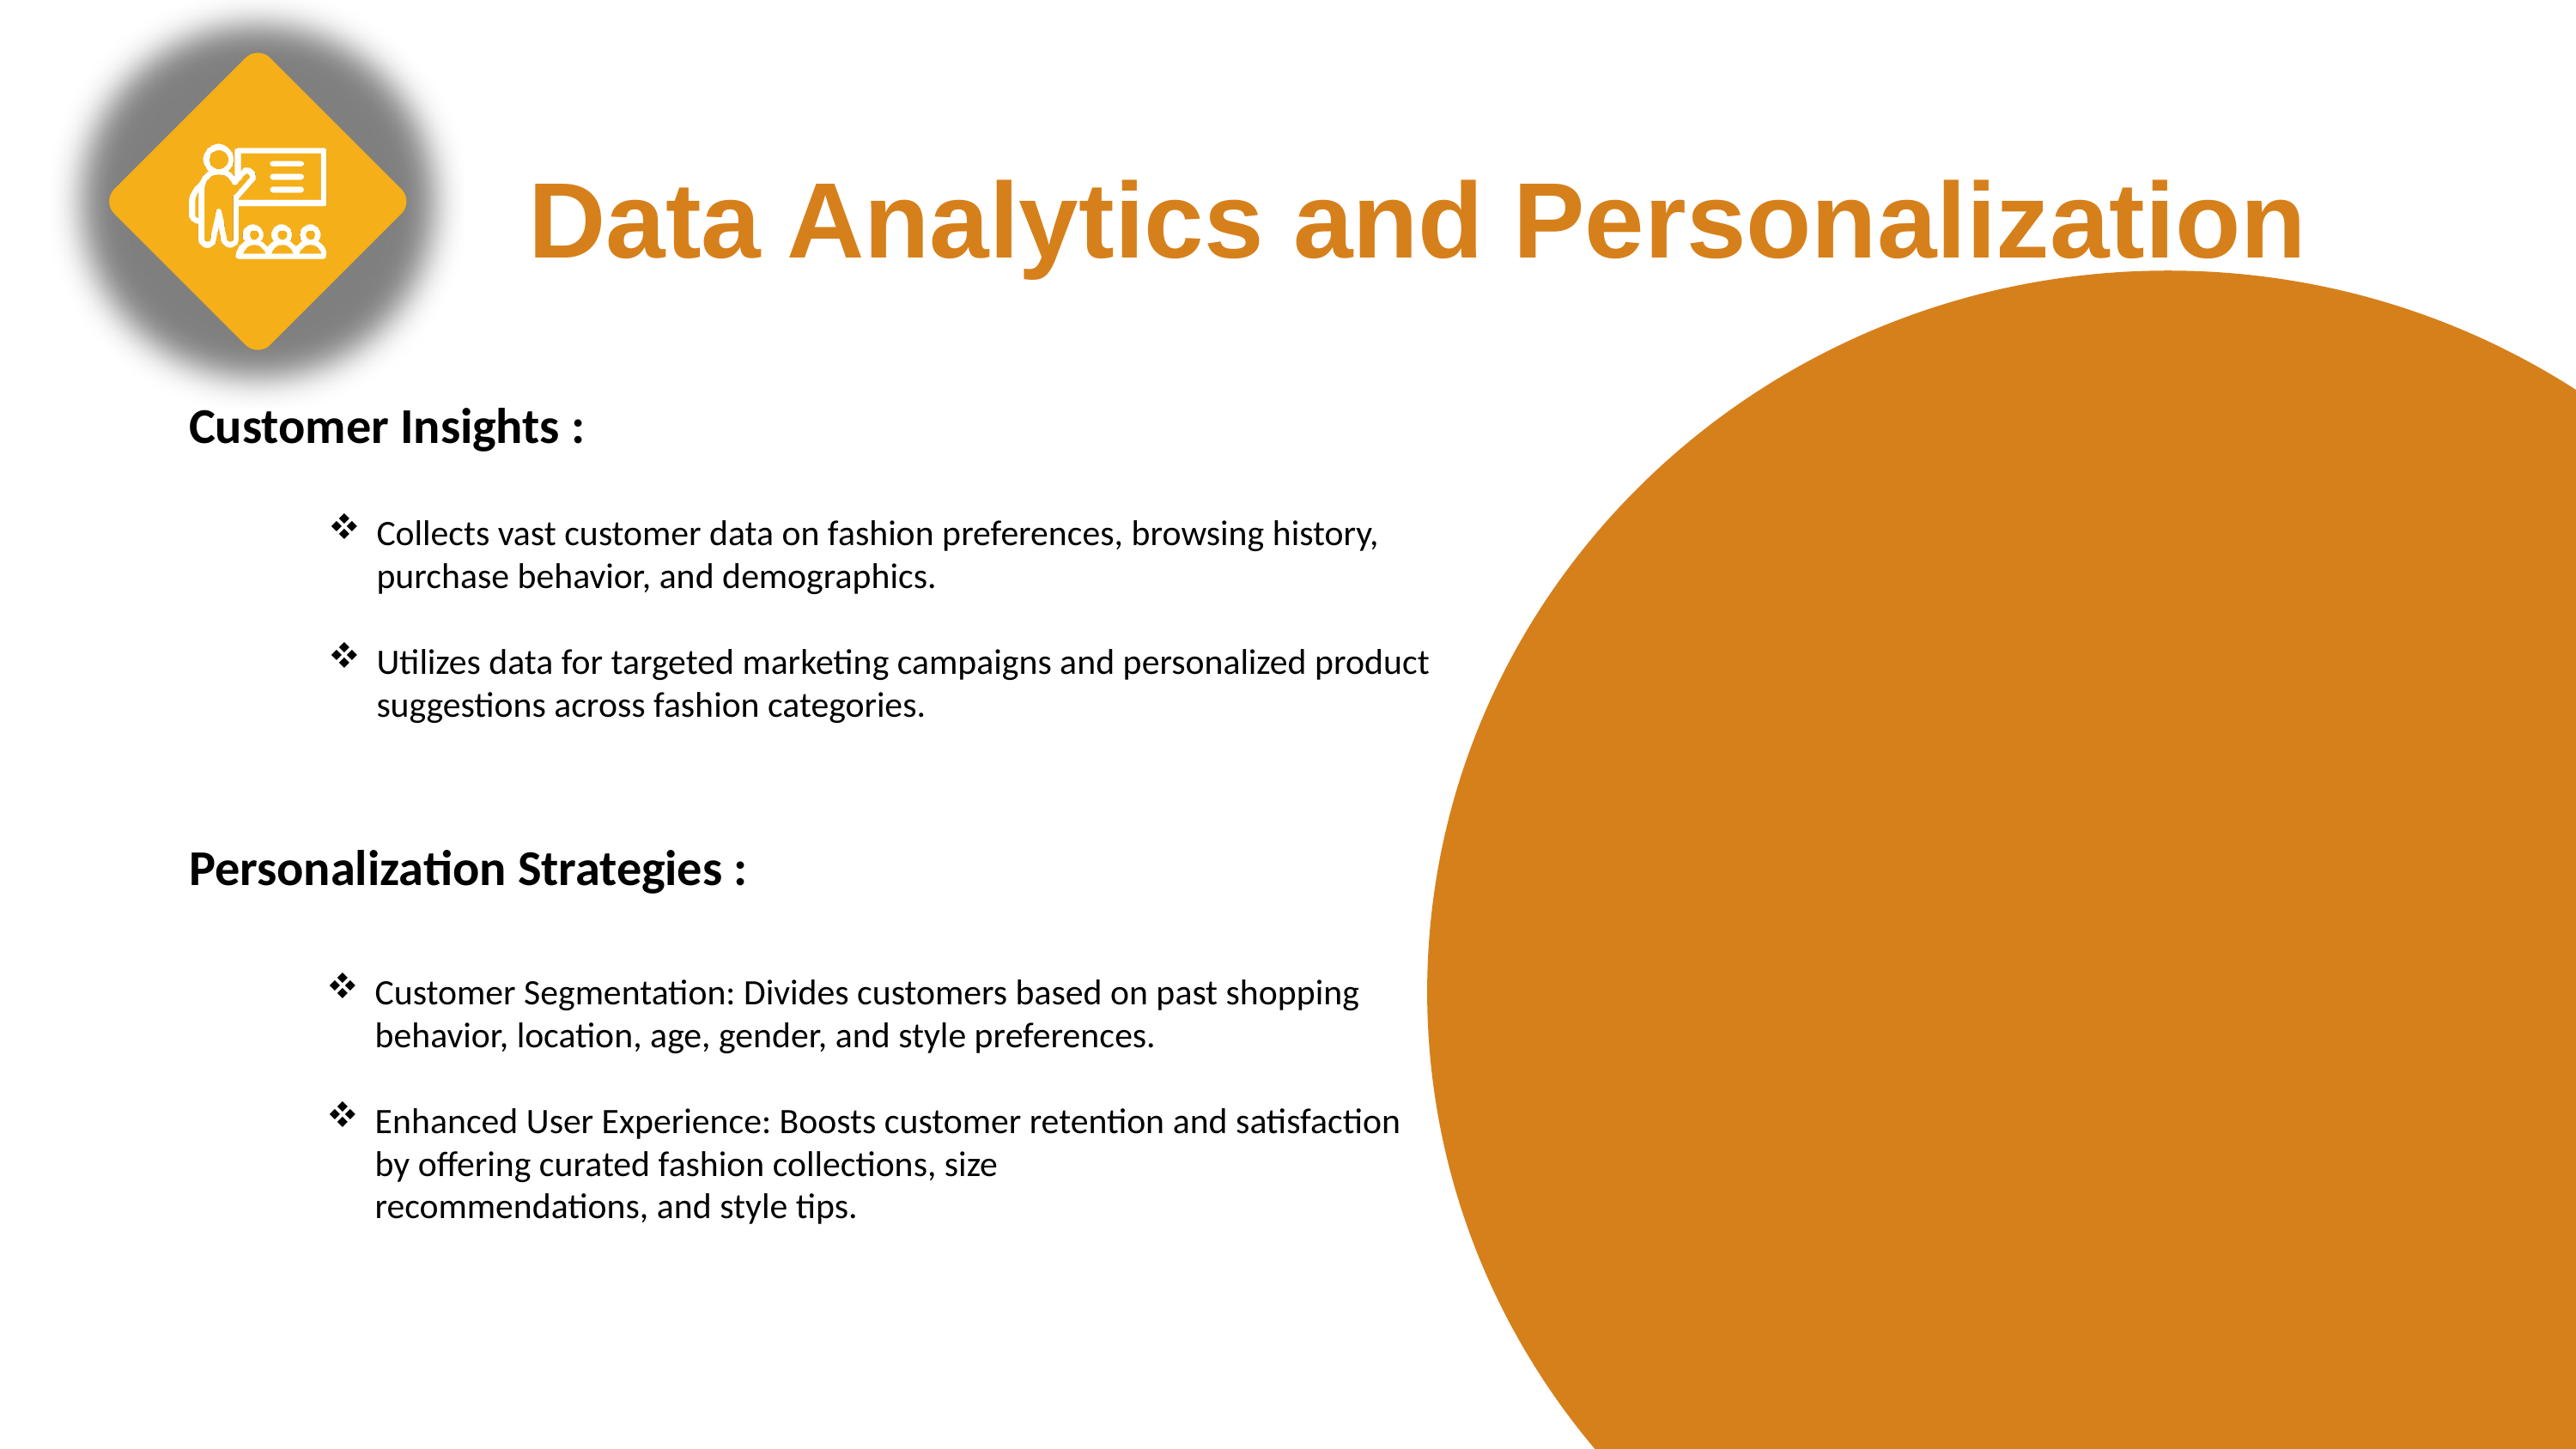

Data Analytics and Personalization

Customer Insights :
Collects vast customer data on fashion preferences, browsing history, purchase behavior, and demographics.

Utilizes data for targeted marketing campaigns and personalized product suggestions across fashion categories.
Personalization Strategies :
Application
Customer Segmentation: Divides customers based on past shopping behavior, location, age, gender, and style preferences.

Enhanced User Experience: Boosts customer retention and satisfaction by offering curated fashion collections, size recommendations, and style tips.
Lorem ipsum dolor sit amet, consectetur adipiscing elit. In ultricies, justo eu ullamcorper dignissim, mauris mi efficitur nibh, sit amet faucibus erat urna sed magna. Morbi hendrerit arcu vel arcu feugiat, ut mollis sapien viverra.